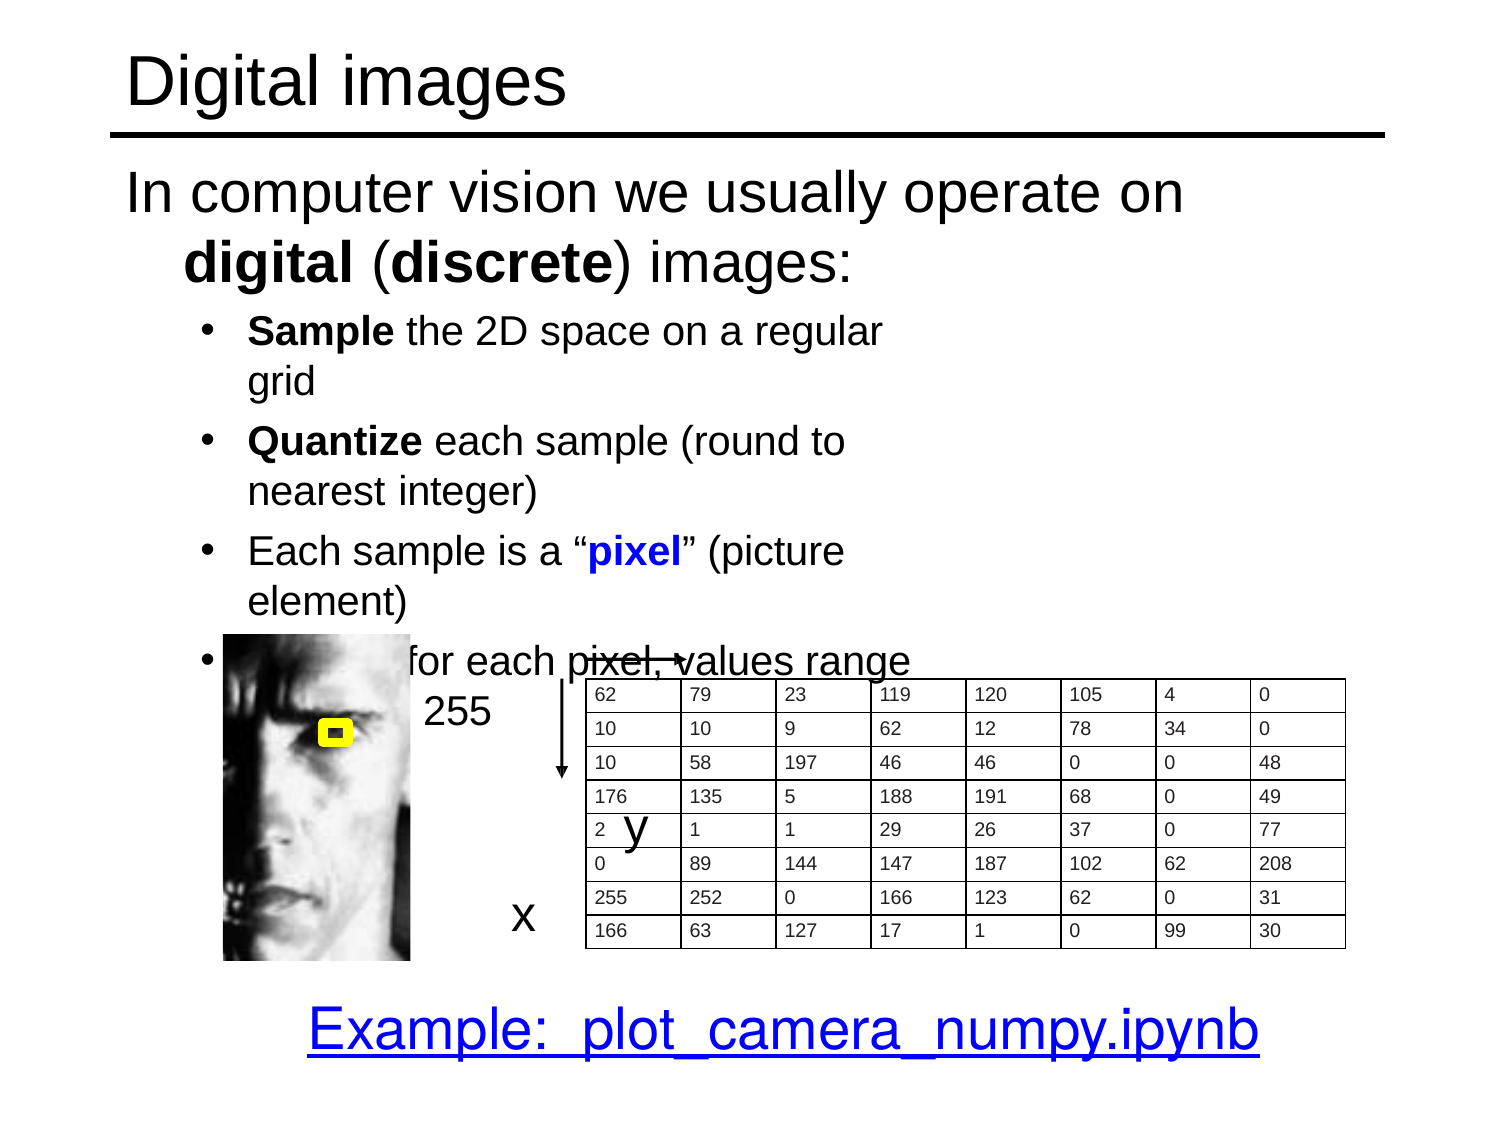

# Digital images
In computer vision we usually operate on
digital (discrete) images:
Sample the 2D space on a regular grid
Quantize each sample (round to nearest integer)
Each sample is a “pixel” (picture element)
If 1 byte for each pixel, values range from 0 to 255

y
x

| 62 | 79 | 23 | 119 | 120 | 105 | 4 | 0 |
| --- | --- | --- | --- | --- | --- | --- | --- |
| 10 | 10 | 9 | 62 | 12 | 78 | 34 | 0 |
| 10 | 58 | 197 | 46 | 46 | 0 | 0 | 48 |
| 176 | 135 | 5 | 188 | 191 | 68 | 0 | 49 |
| 2 | 1 | 1 | 29 | 26 | 37 | 0 | 77 |
| 0 | 89 | 144 | 147 | 187 | 102 | 62 | 208 |
| 255 | 252 | 0 | 166 | 123 | 62 | 0 | 31 |
| 166 | 63 | 127 | 17 | 1 | 0 | 99 | 30 |

Example:  plot_camera_numpy.ipynb